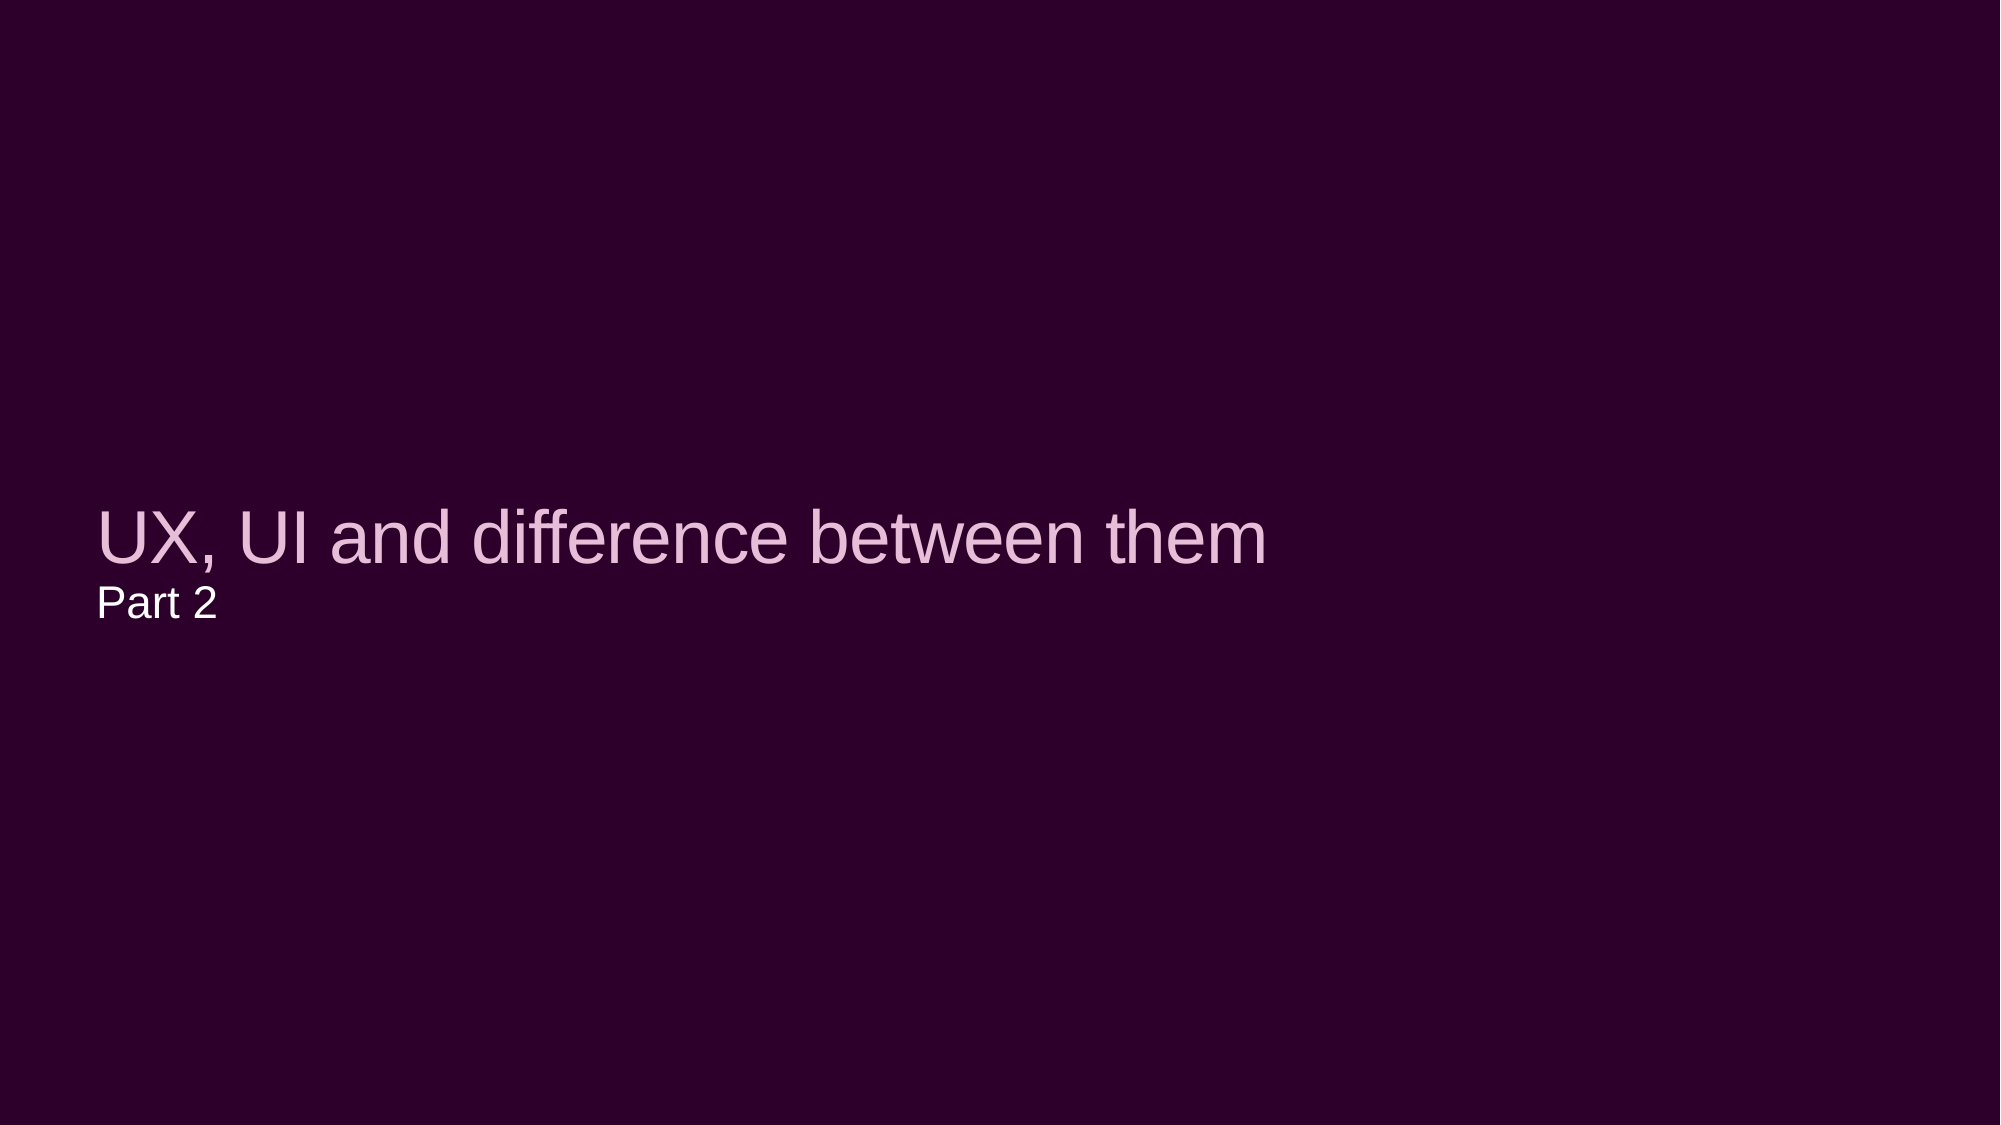

# UX, UI and difference between them
Part 2